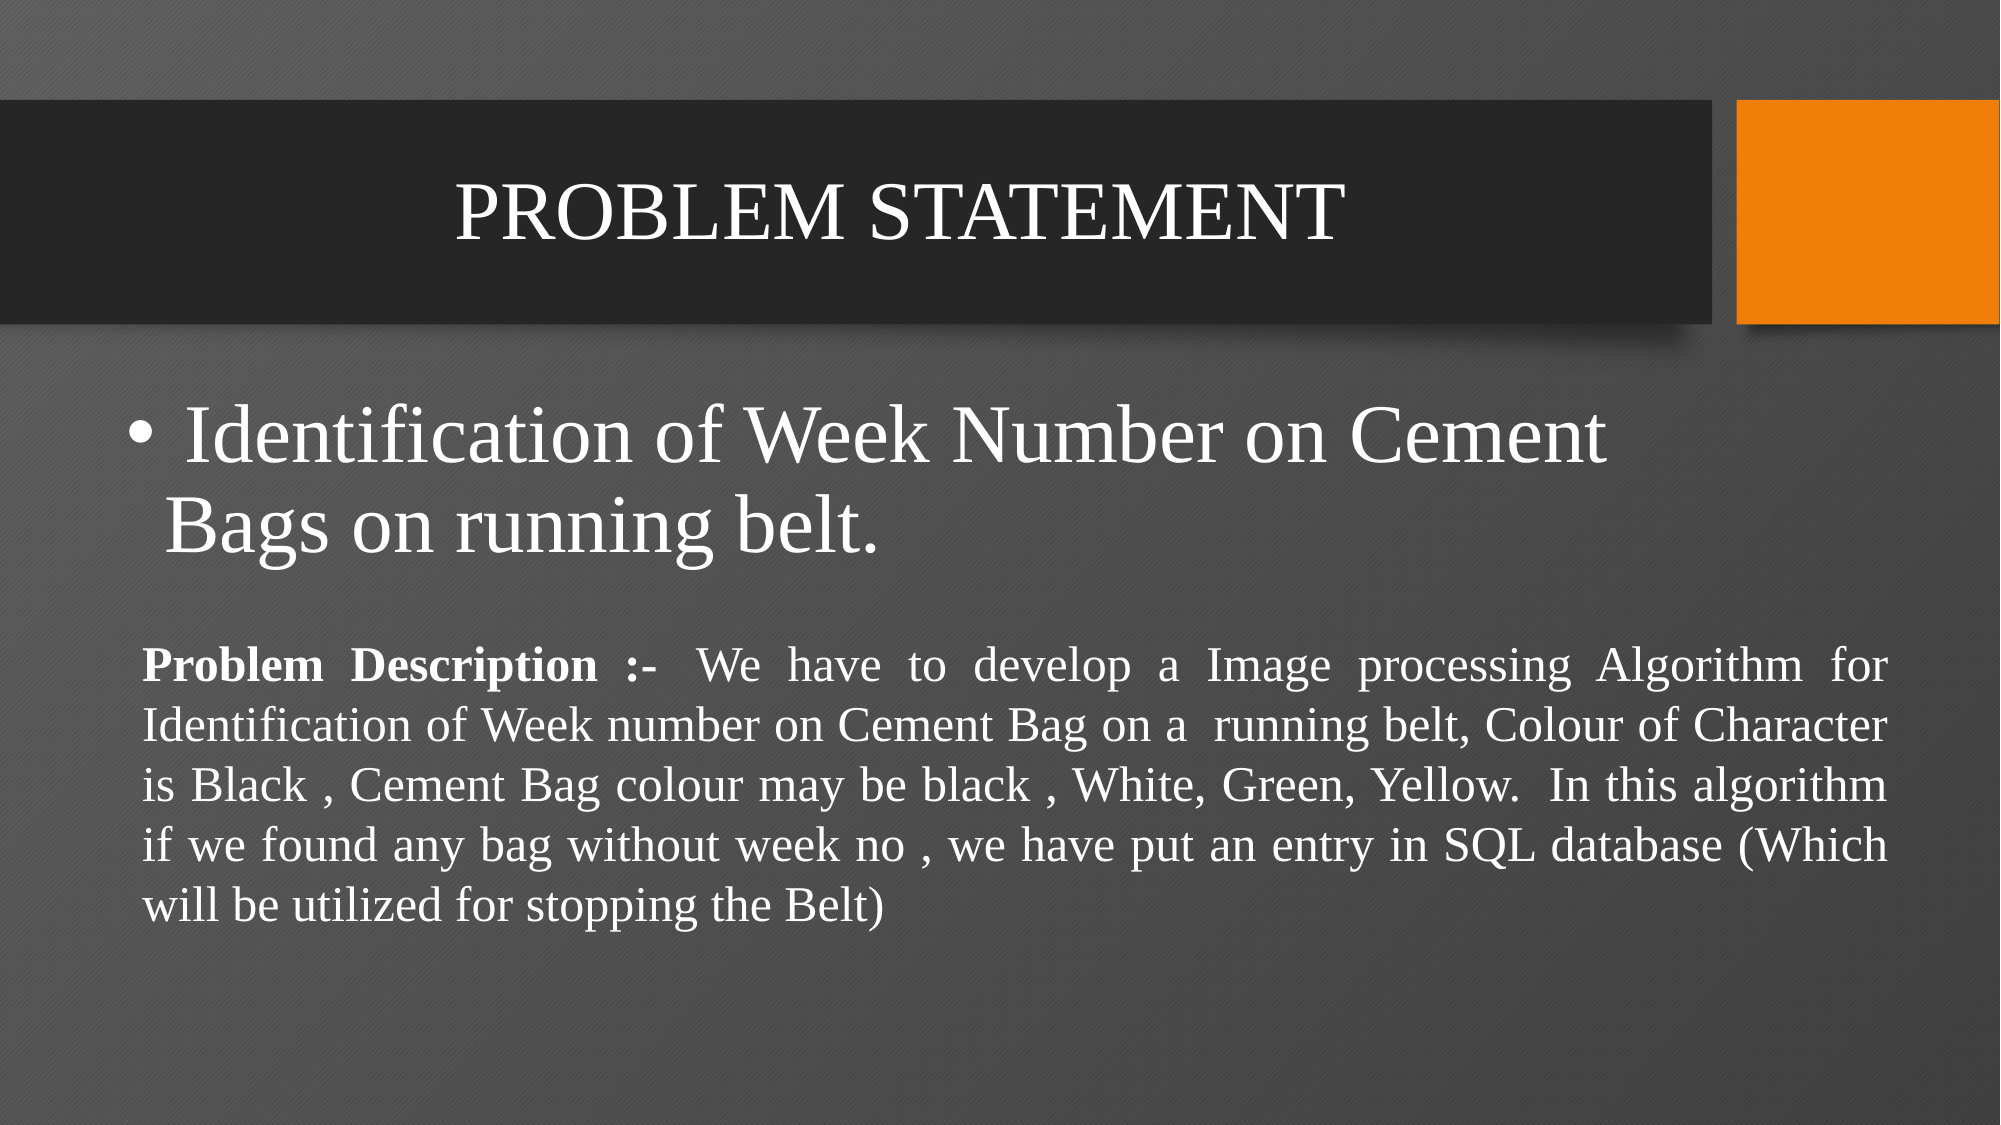

# PROBLEM STATEMENT
 Identification of Week Number on Cement Bags on running belt.
Problem Description :-  We have to develop a Image processing Algorithm for Identification of Week number on Cement Bag on a  running belt, Colour of Character is Black , Cement Bag colour may be black , White, Green, Yellow.  In this algorithm if we found any bag without week no , we have put an entry in SQL database (Which will be utilized for stopping the Belt)